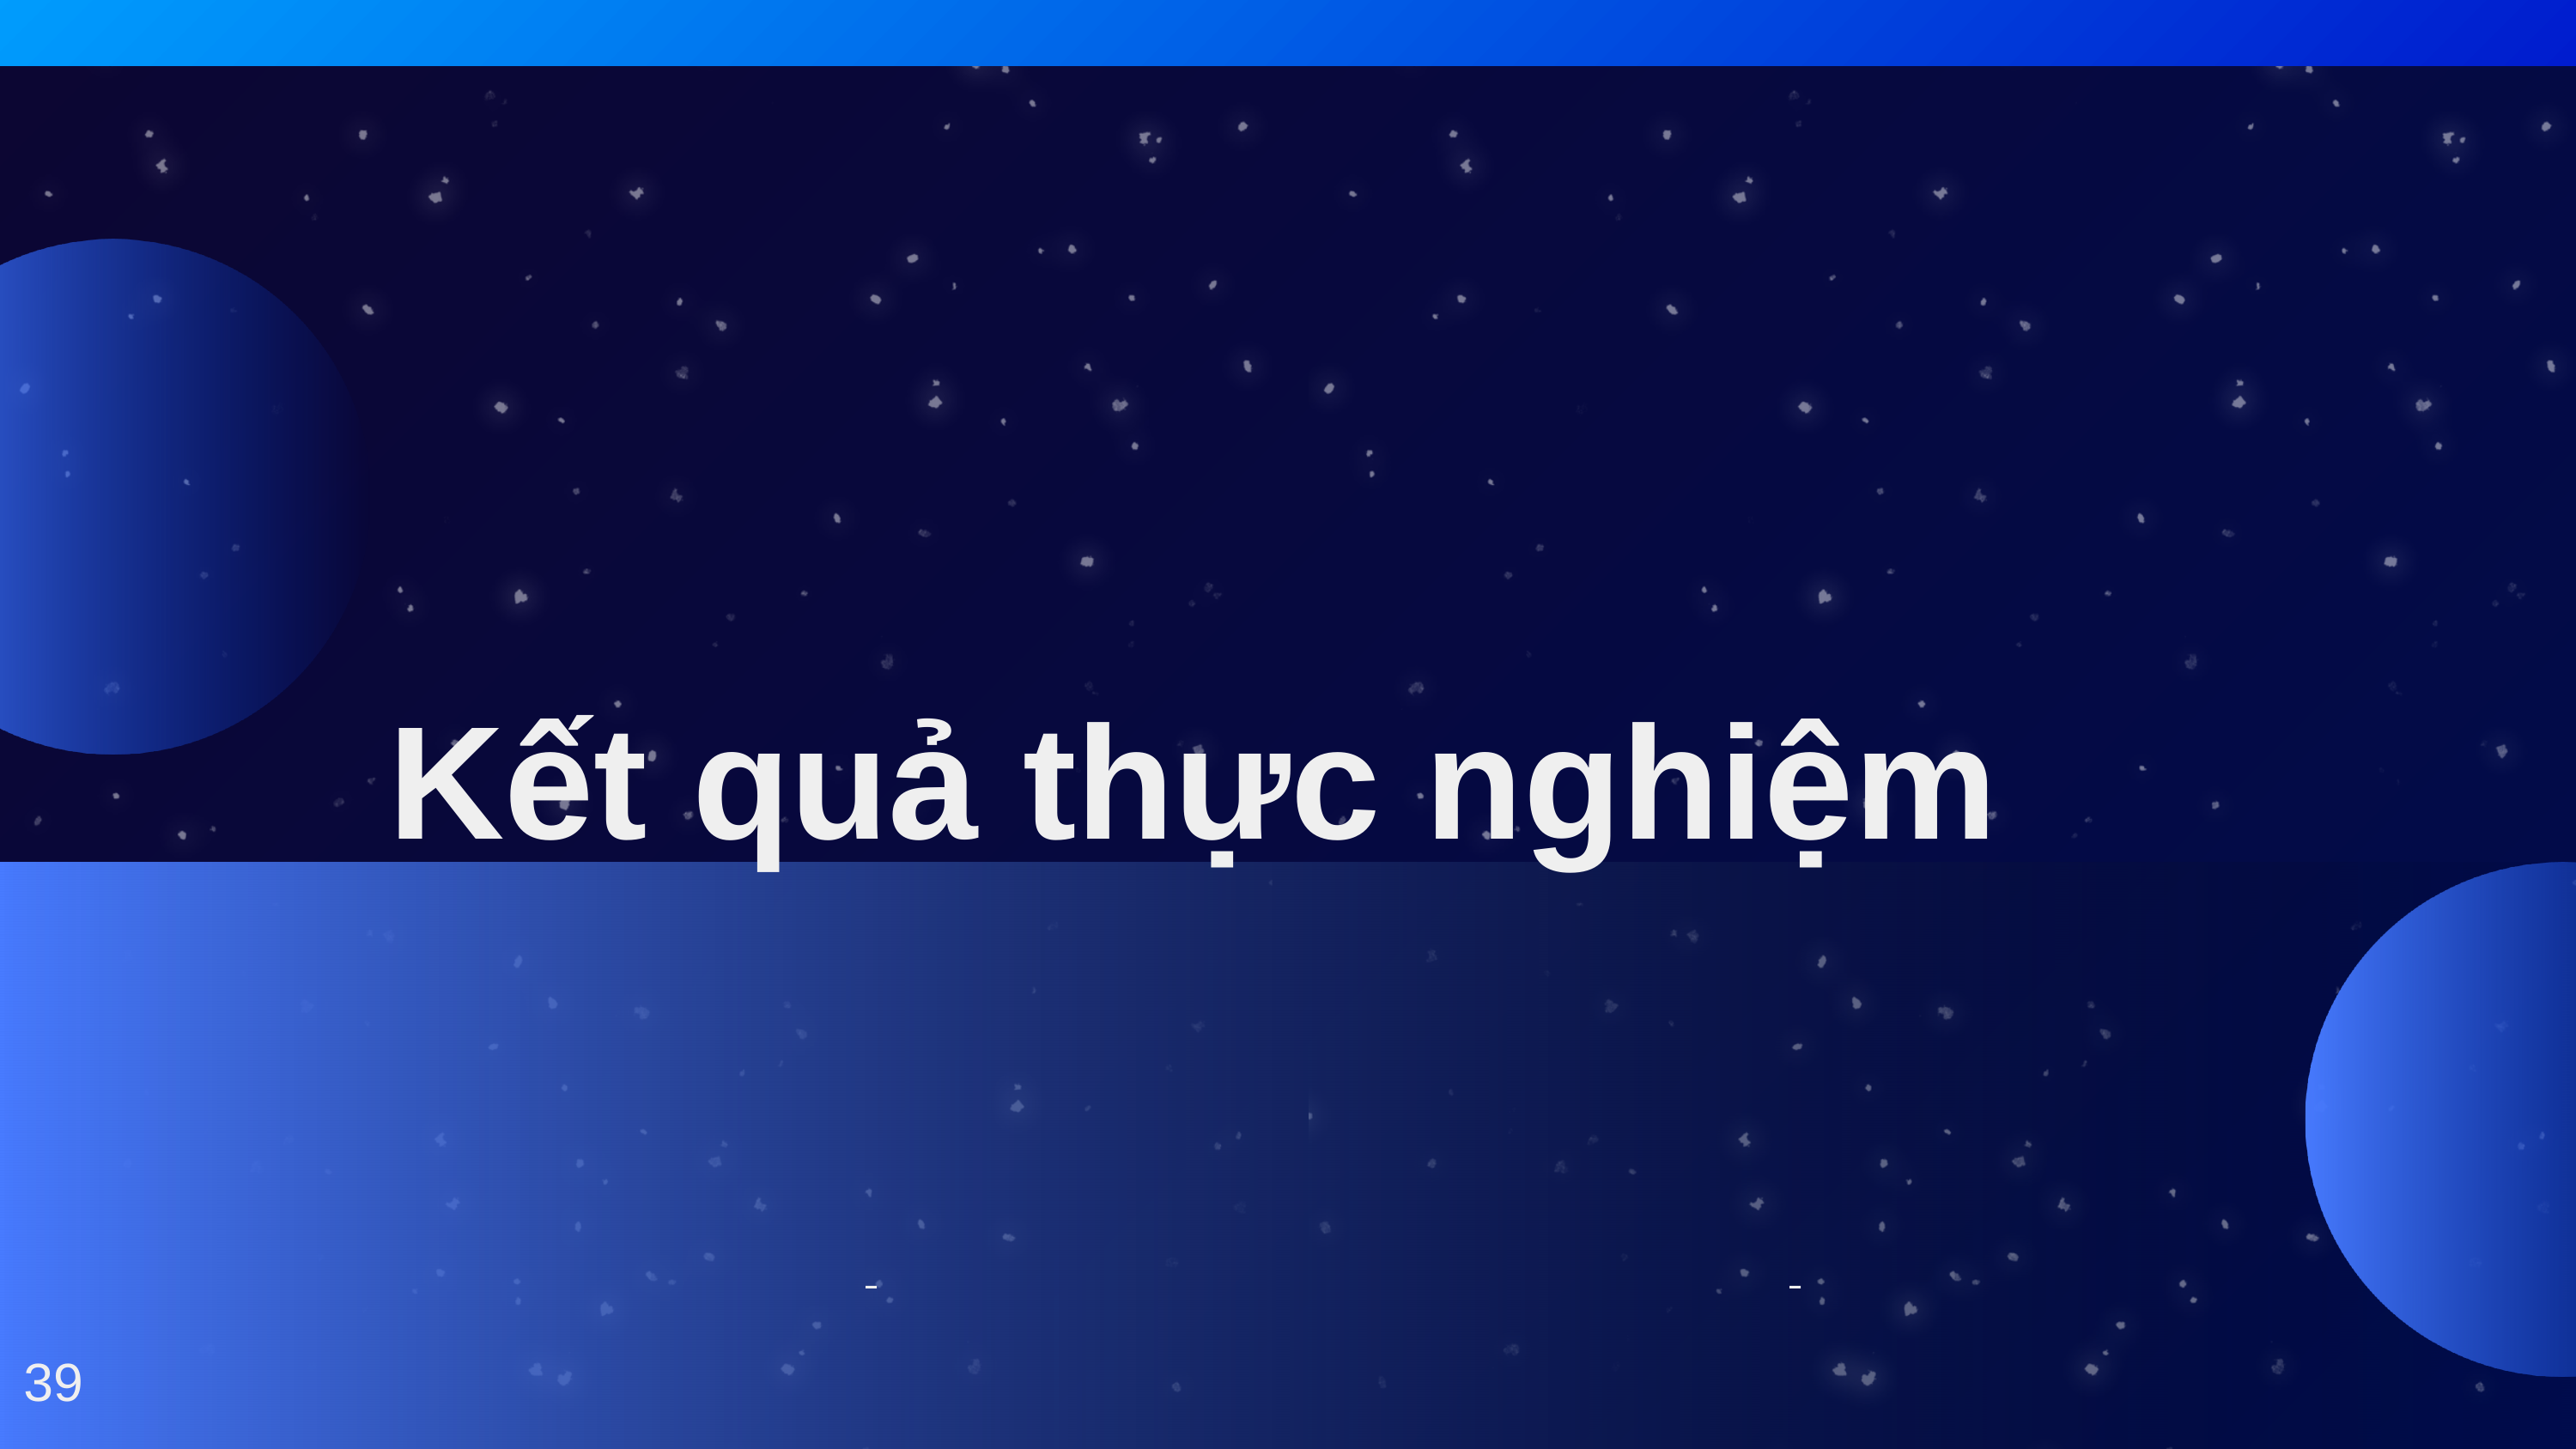

Kết quả thực nghiệm

-
-
39